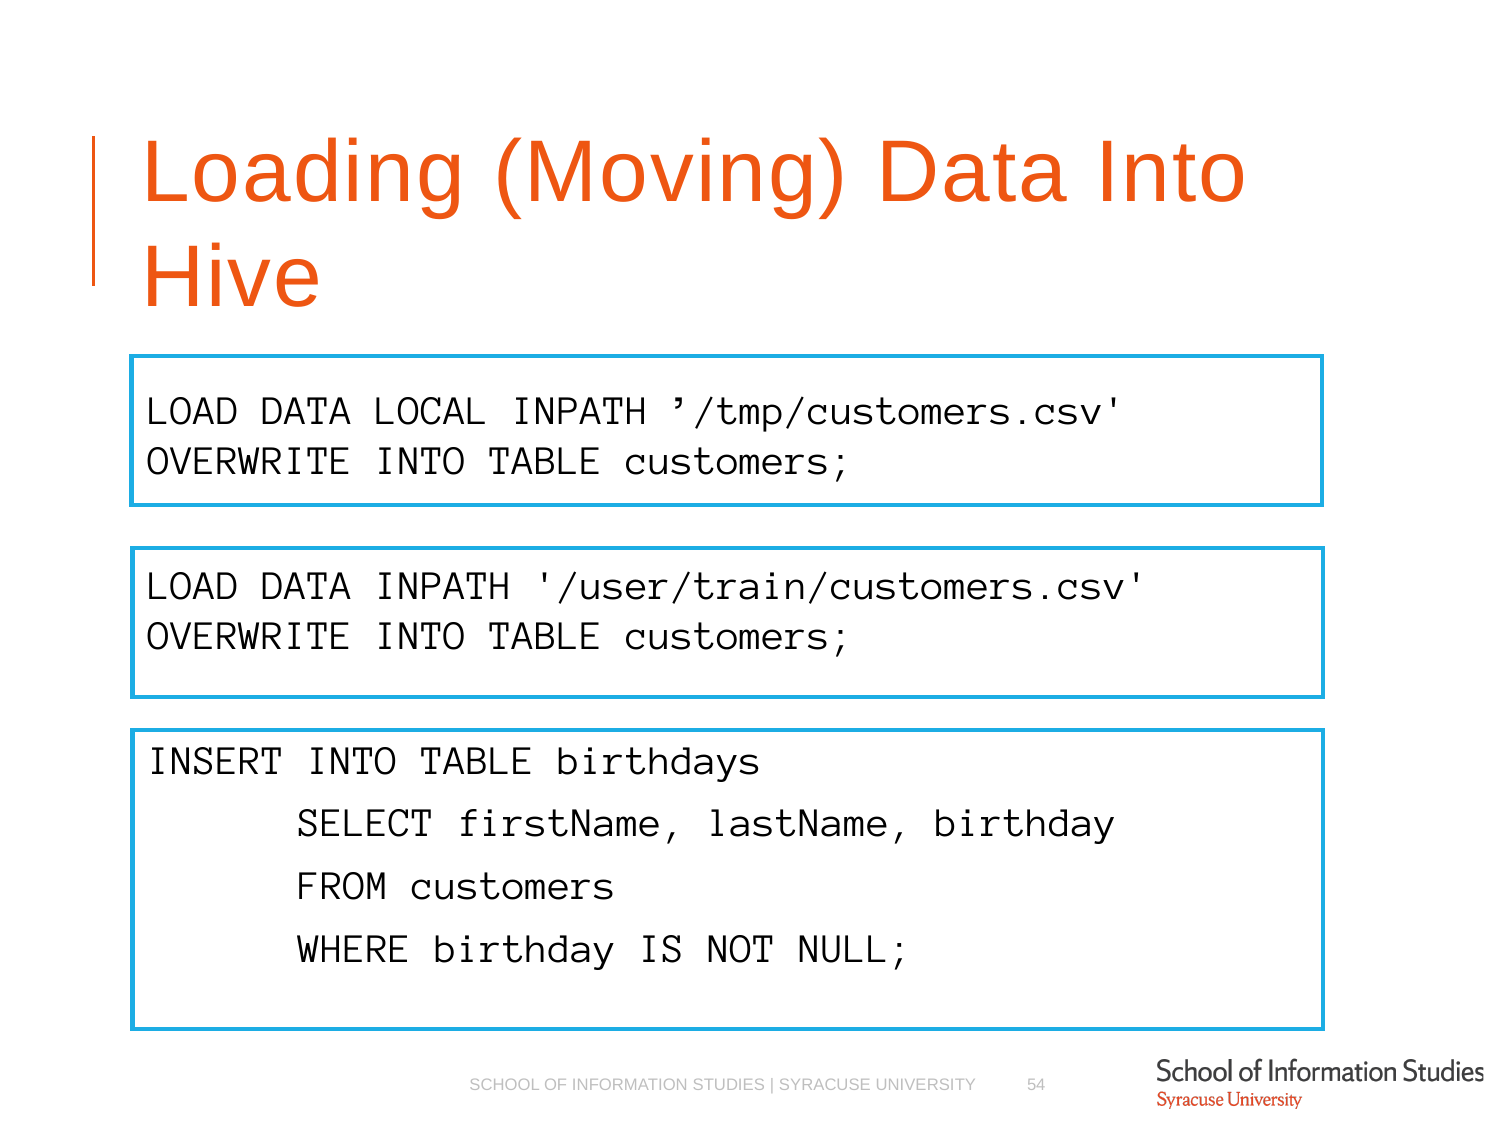

# Loading (Moving) Data Into Hive

LOAD DATA LOCAL INPATH ’/tmp/customers.csv' OVERWRITE INTO TABLE customers;

LOAD DATA INPATH '/user/train/customers.csv' OVERWRITE INTO TABLE customers;

INSERT INTO TABLE birthdays
	SELECT firstName, lastName, birthday
	FROM customers
	WHERE birthday IS NOT NULL;

School of Information Studies | Syracuse University
54